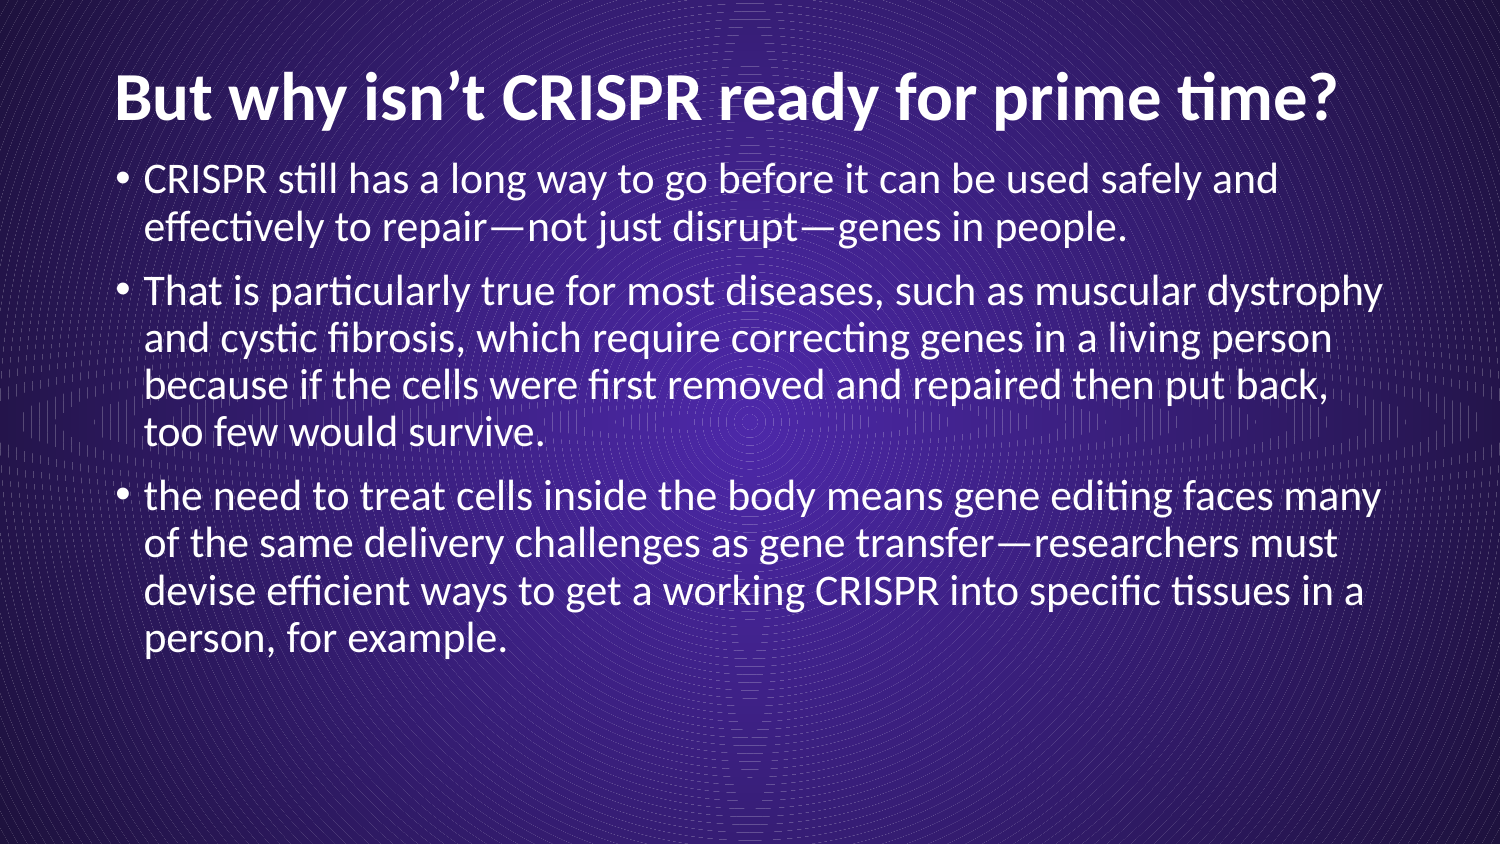

# But why isn’t CRISPR ready for prime time?
CRISPR still has a long way to go before it can be used safely and effectively to repair—not just disrupt—genes in people.
That is particularly true for most diseases, such as muscular dystrophy and cystic fibrosis, which require correcting genes in a living person because if the cells were first removed and repaired then put back, too few would survive.
the need to treat cells inside the body means gene editing faces many of the same delivery challenges as gene transfer—researchers must devise efficient ways to get a working CRISPR into specific tissues in a person, for example.